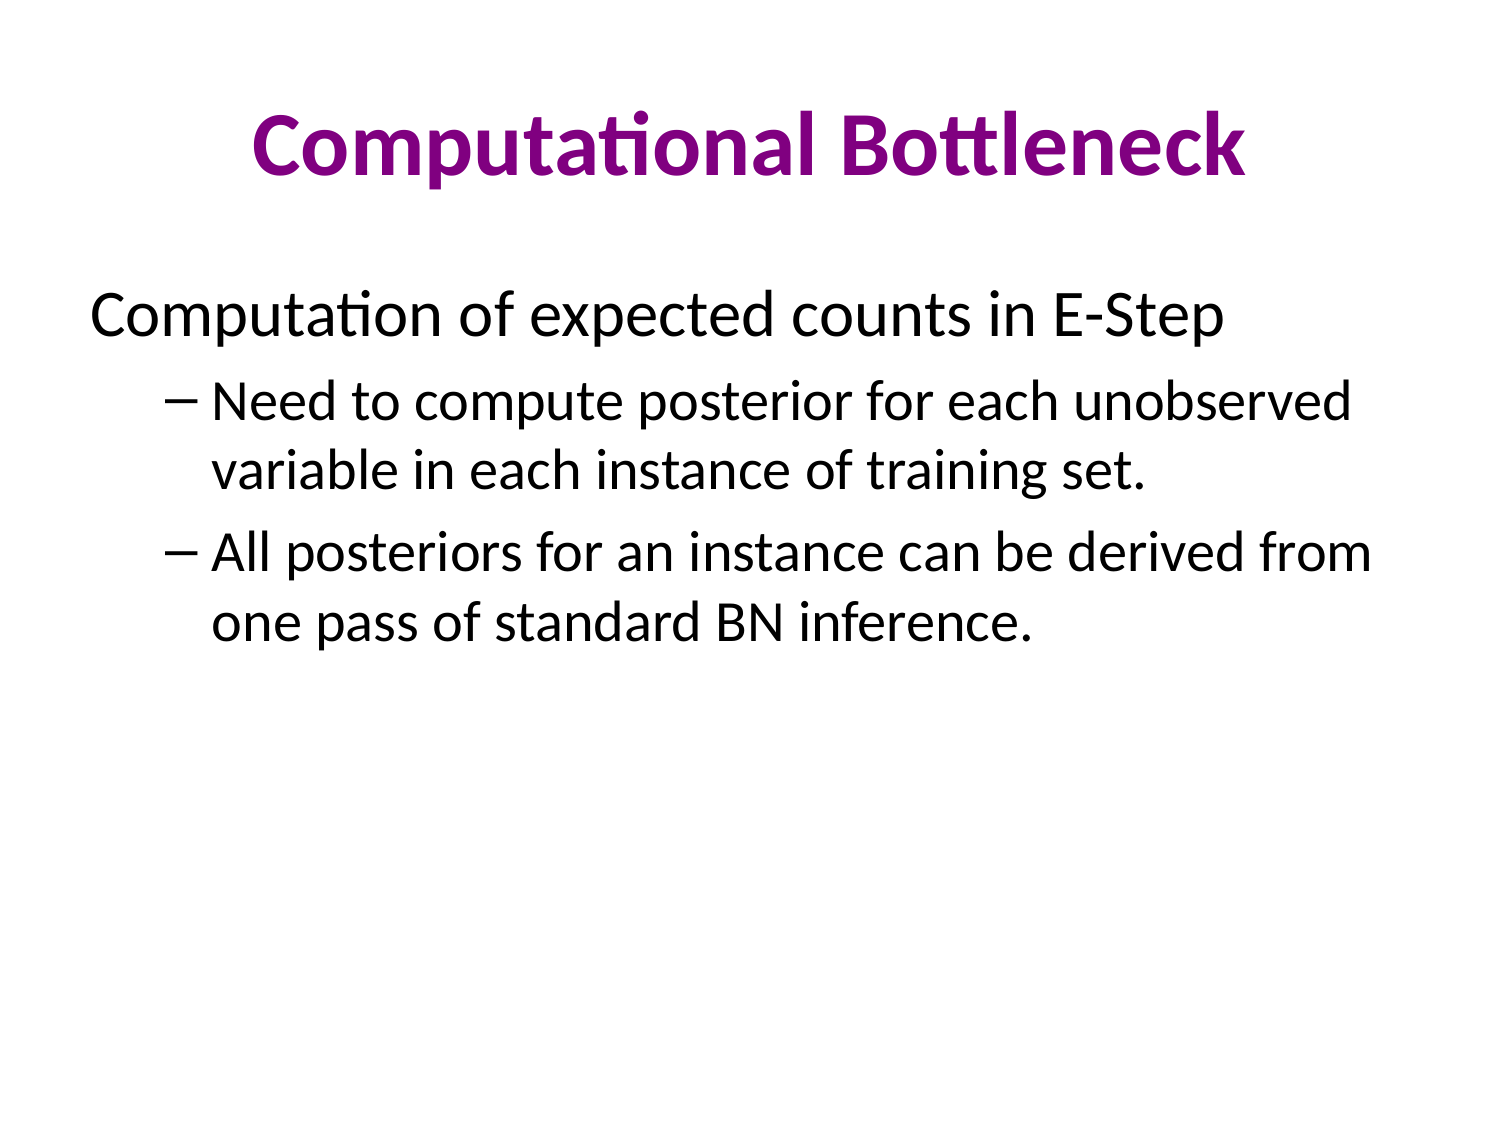

# Computational Bottleneck
Computation of expected counts in E-Step
Need to compute posterior for each unobserved variable in each instance of training set.
All posteriors for an instance can be derived from one pass of standard BN inference.